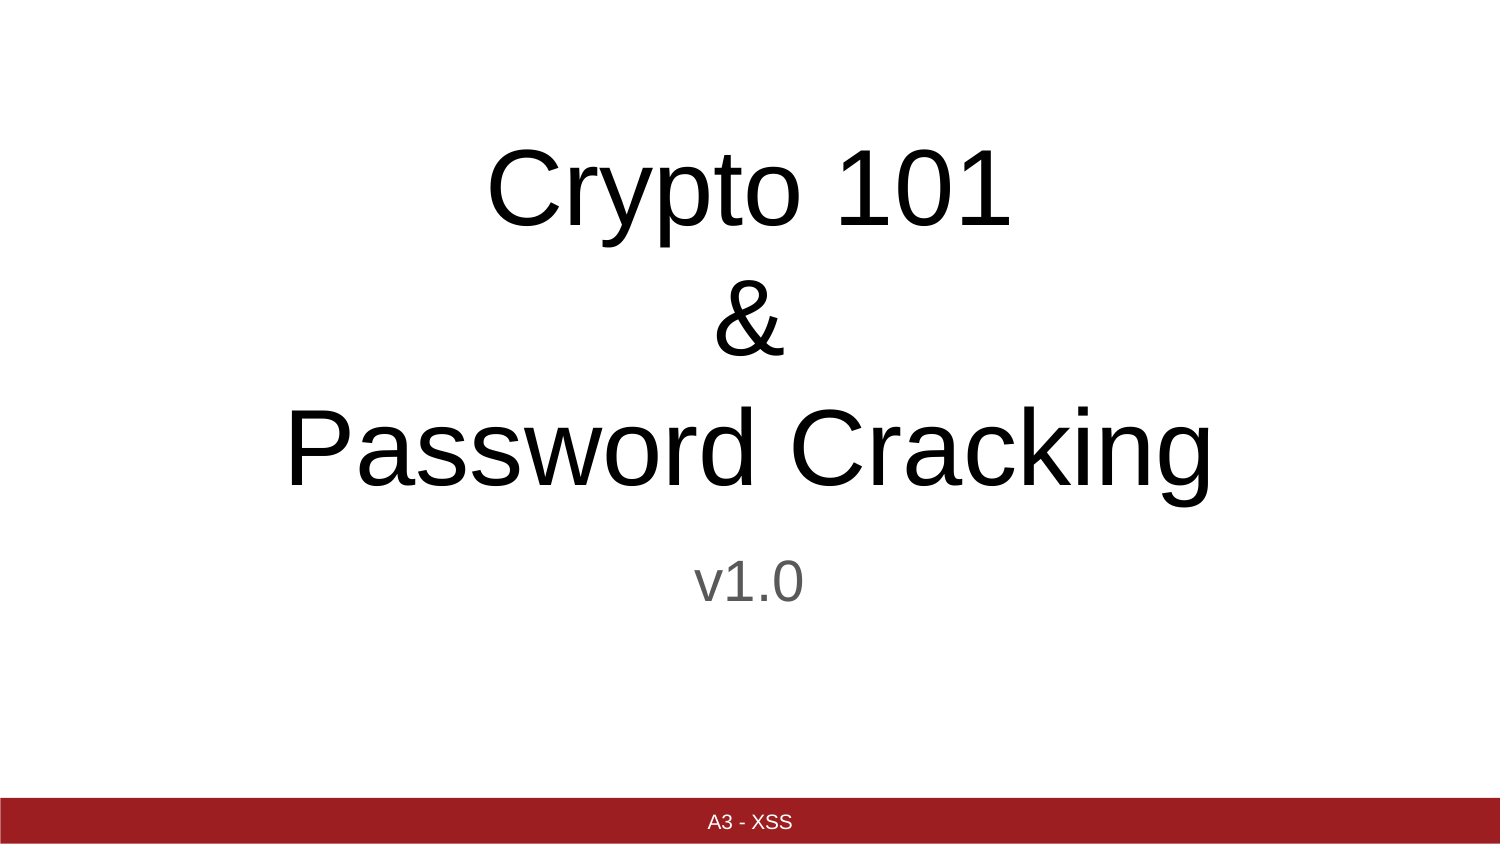

# Crypto 101
&
Password Cracking
v1.0